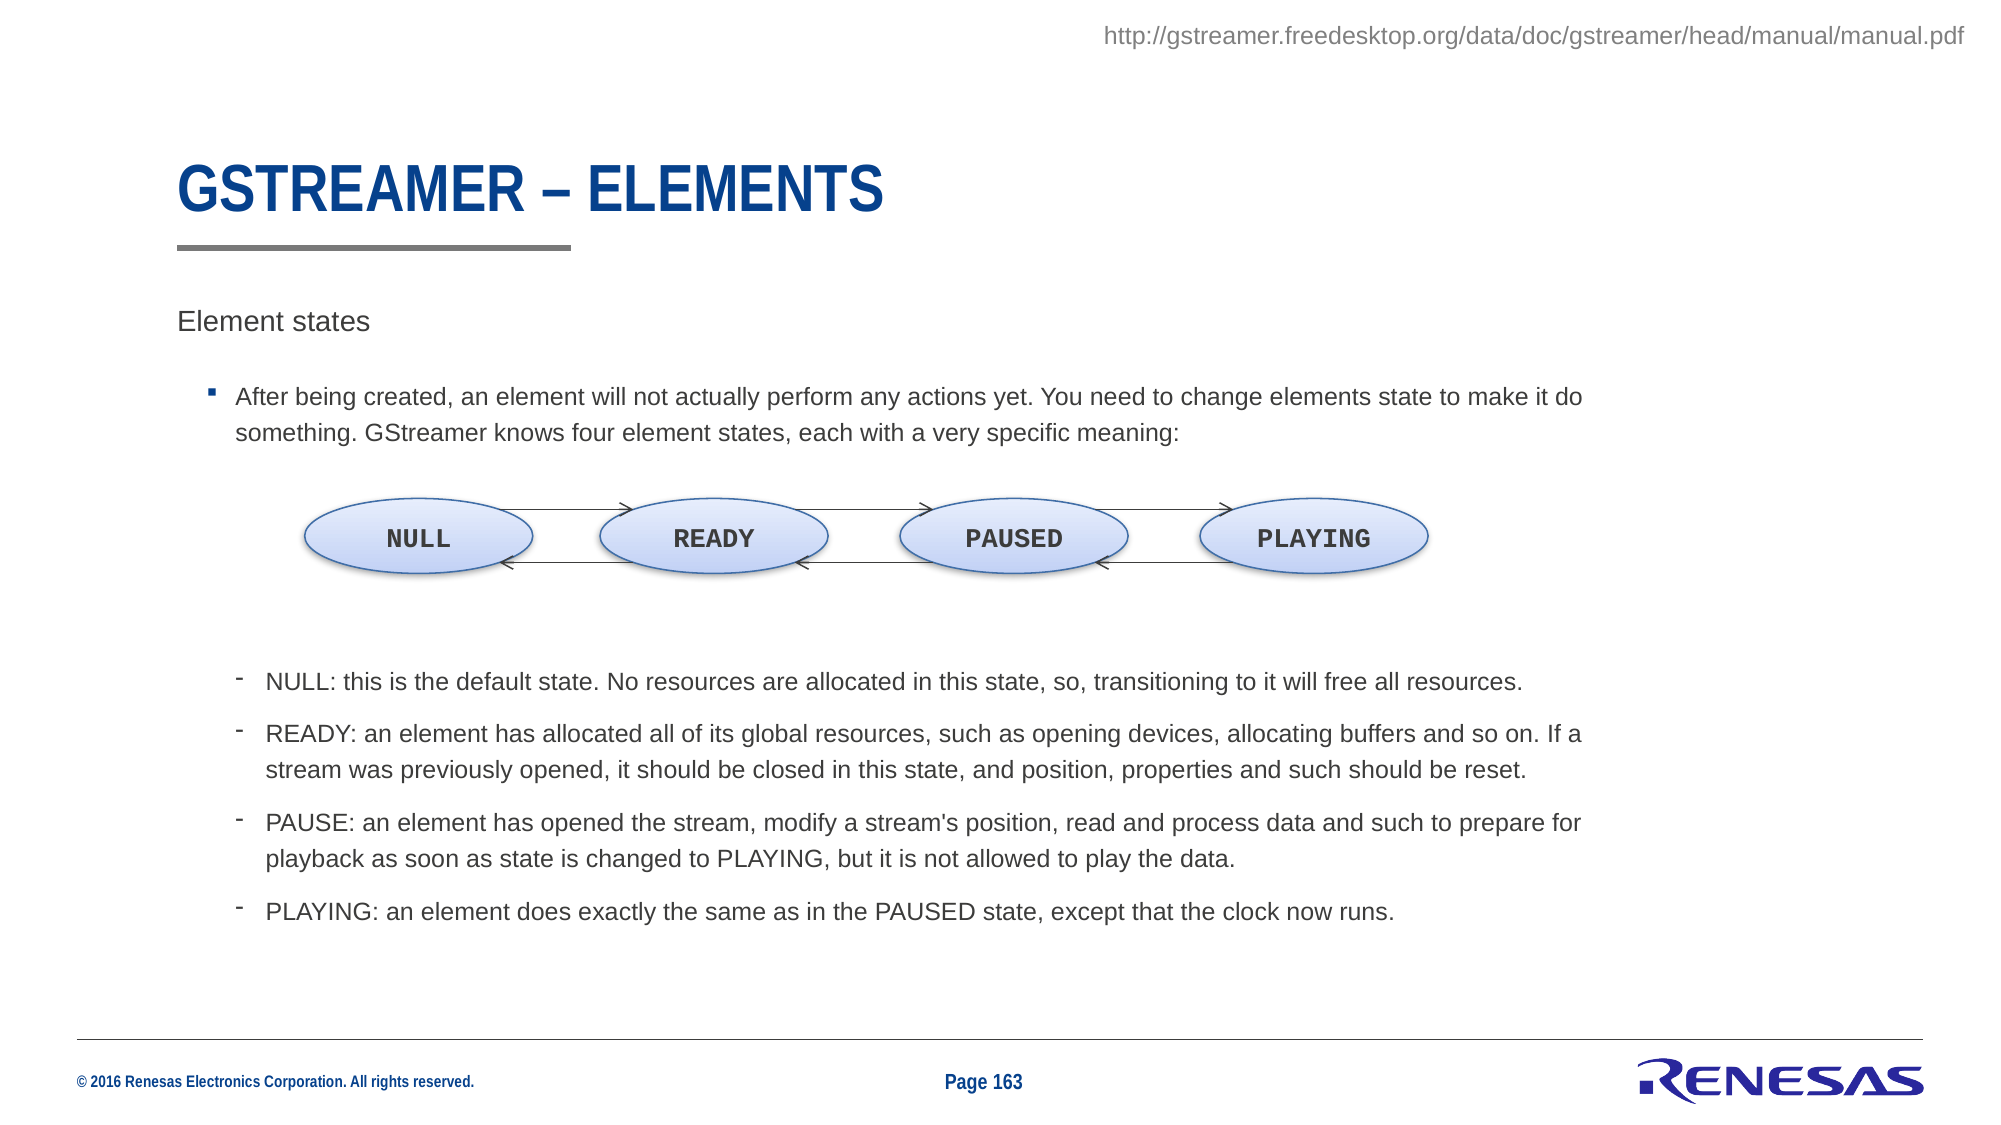

http://gstreamer.freedesktop.org/data/doc/gstreamer/head/manual/manual.pdf
# GStreamer – Elements
Element states
After being created, an element will not actually perform any actions yet. You need to change elements state to make it do something. GStreamer knows four element states, each with a very specific meaning:

NULL: this is the default state. No resources are allocated in this state, so, transitioning to it will free all resources.
READY: an element has allocated all of its global resources, such as opening devices, allocating buffers and so on. If a stream was previously opened, it should be closed in this state, and position, properties and such should be reset.
PAUSE: an element has opened the stream, modify a stream's position, read and process data and such to prepare for playback as soon as state is changed to PLAYING, but it is not allowed to play the data.
PLAYING: an element does exactly the same as in the PAUSED state, except that the clock now runs.
NULL
READY
PAUSED
PLAYING
Page 163